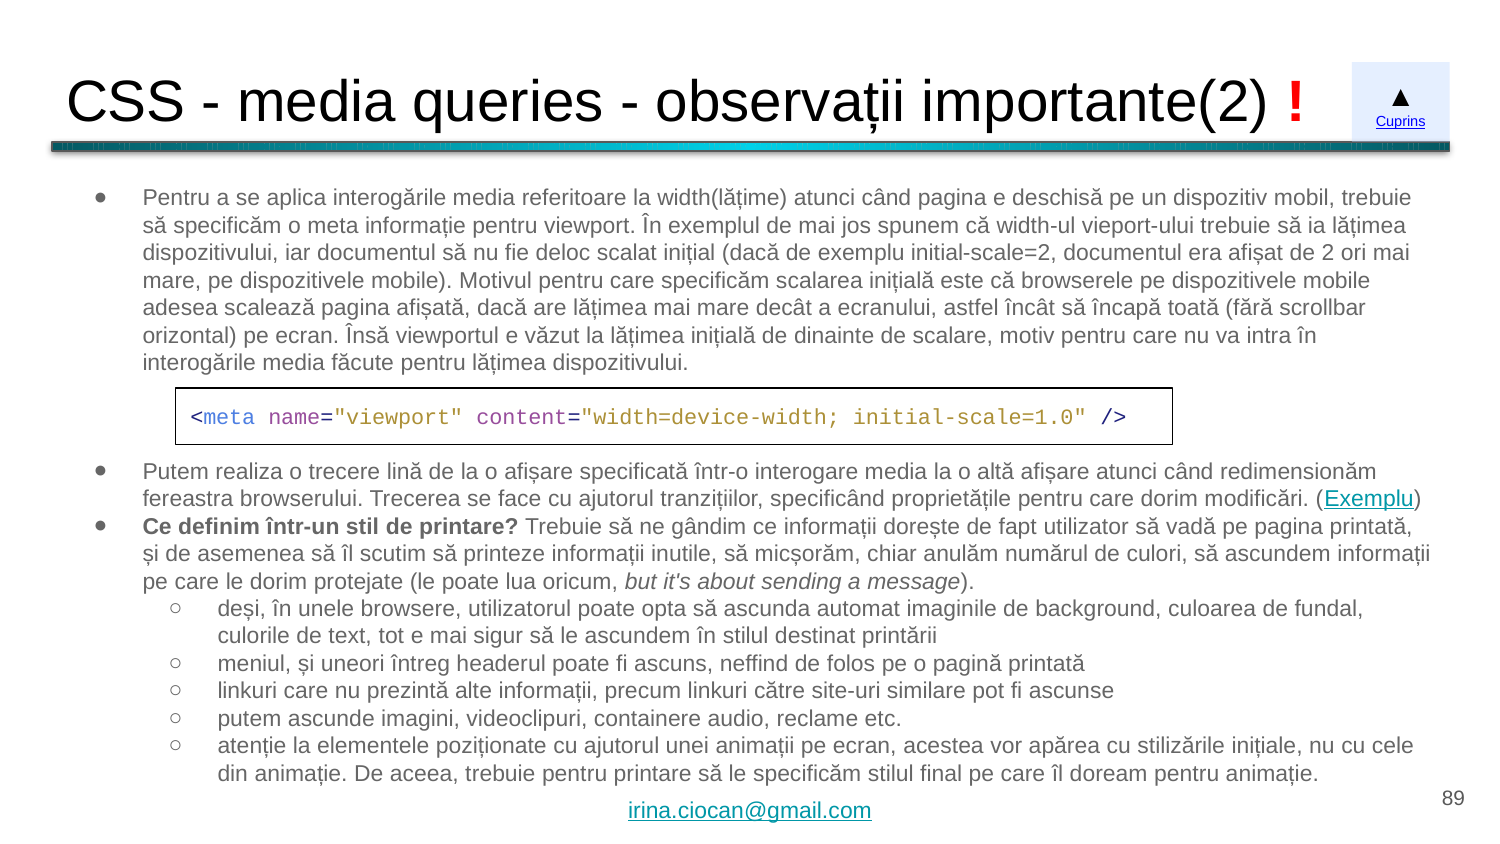

# CSS - media queries - observații importante(2) !
▲
Cuprins

Pentru a se aplica interogările media referitoare la width(lățime) atunci când pagina e deschisă pe un dispozitiv mobil, trebuie să specificăm o meta informație pentru viewport. În exemplul de mai jos spunem că width-ul vieport-ului trebuie să ia lățimea dispozitivului, iar documentul să nu fie deloc scalat inițial (dacă de exemplu initial-scale=2, documentul era afișat de 2 ori mai mare, pe dispozitivele mobile). Motivul pentru care specificăm scalarea inițială este că browserele pe dispozitivele mobile adesea scalează pagina afișată, dacă are lățimea mai mare decât a ecranului, astfel încât să încapă toată (fără scrollbar orizontal) pe ecran. Însă viewportul e văzut la lățimea inițială de dinainte de scalare, motiv pentru care nu va intra în interogările media făcute pentru lățimea dispozitivului.
<meta name="viewport" content="width=device-width; initial-scale=1.0" />

Putem realiza o trecere lină de la o afișare specificată într-o interogare media la o altă afișare atunci când redimensionăm fereastra browserului. Trecerea se face cu ajutorul tranzițiilor, specificând proprietățile pentru care dorim modificări. (Exemplu)
Ce definim într-un stil de printare? Trebuie să ne gândim ce informații dorește de fapt utilizator să vadă pe pagina printată, și de asemenea să îl scutim să printeze informații inutile, să micșorăm, chiar anulăm numărul de culori, să ascundem informații pe care le dorim protejate (le poate lua oricum, but it's about sending a message).
deși, în unele browsere, utilizatorul poate opta să ascunda automat imaginile de background, culoarea de fundal, culorile de text, tot e mai sigur să le ascundem în stilul destinat printării
meniul, și uneori întreg headerul poate fi ascuns, neffind de folos pe o pagină printată
linkuri care nu prezintă alte informații, precum linkuri către site-uri similare pot fi ascunse
putem ascunde imagini, videoclipuri, containere audio, reclame etc.
atenție la elementele poziționate cu ajutorul unei animații pe ecran, acestea vor apărea cu stilizările inițiale, nu cu cele din animație. De aceea, trebuie pentru printare să le specificăm stilul final pe care îl doream pentru animație.
89
irina.ciocan@gmail.com